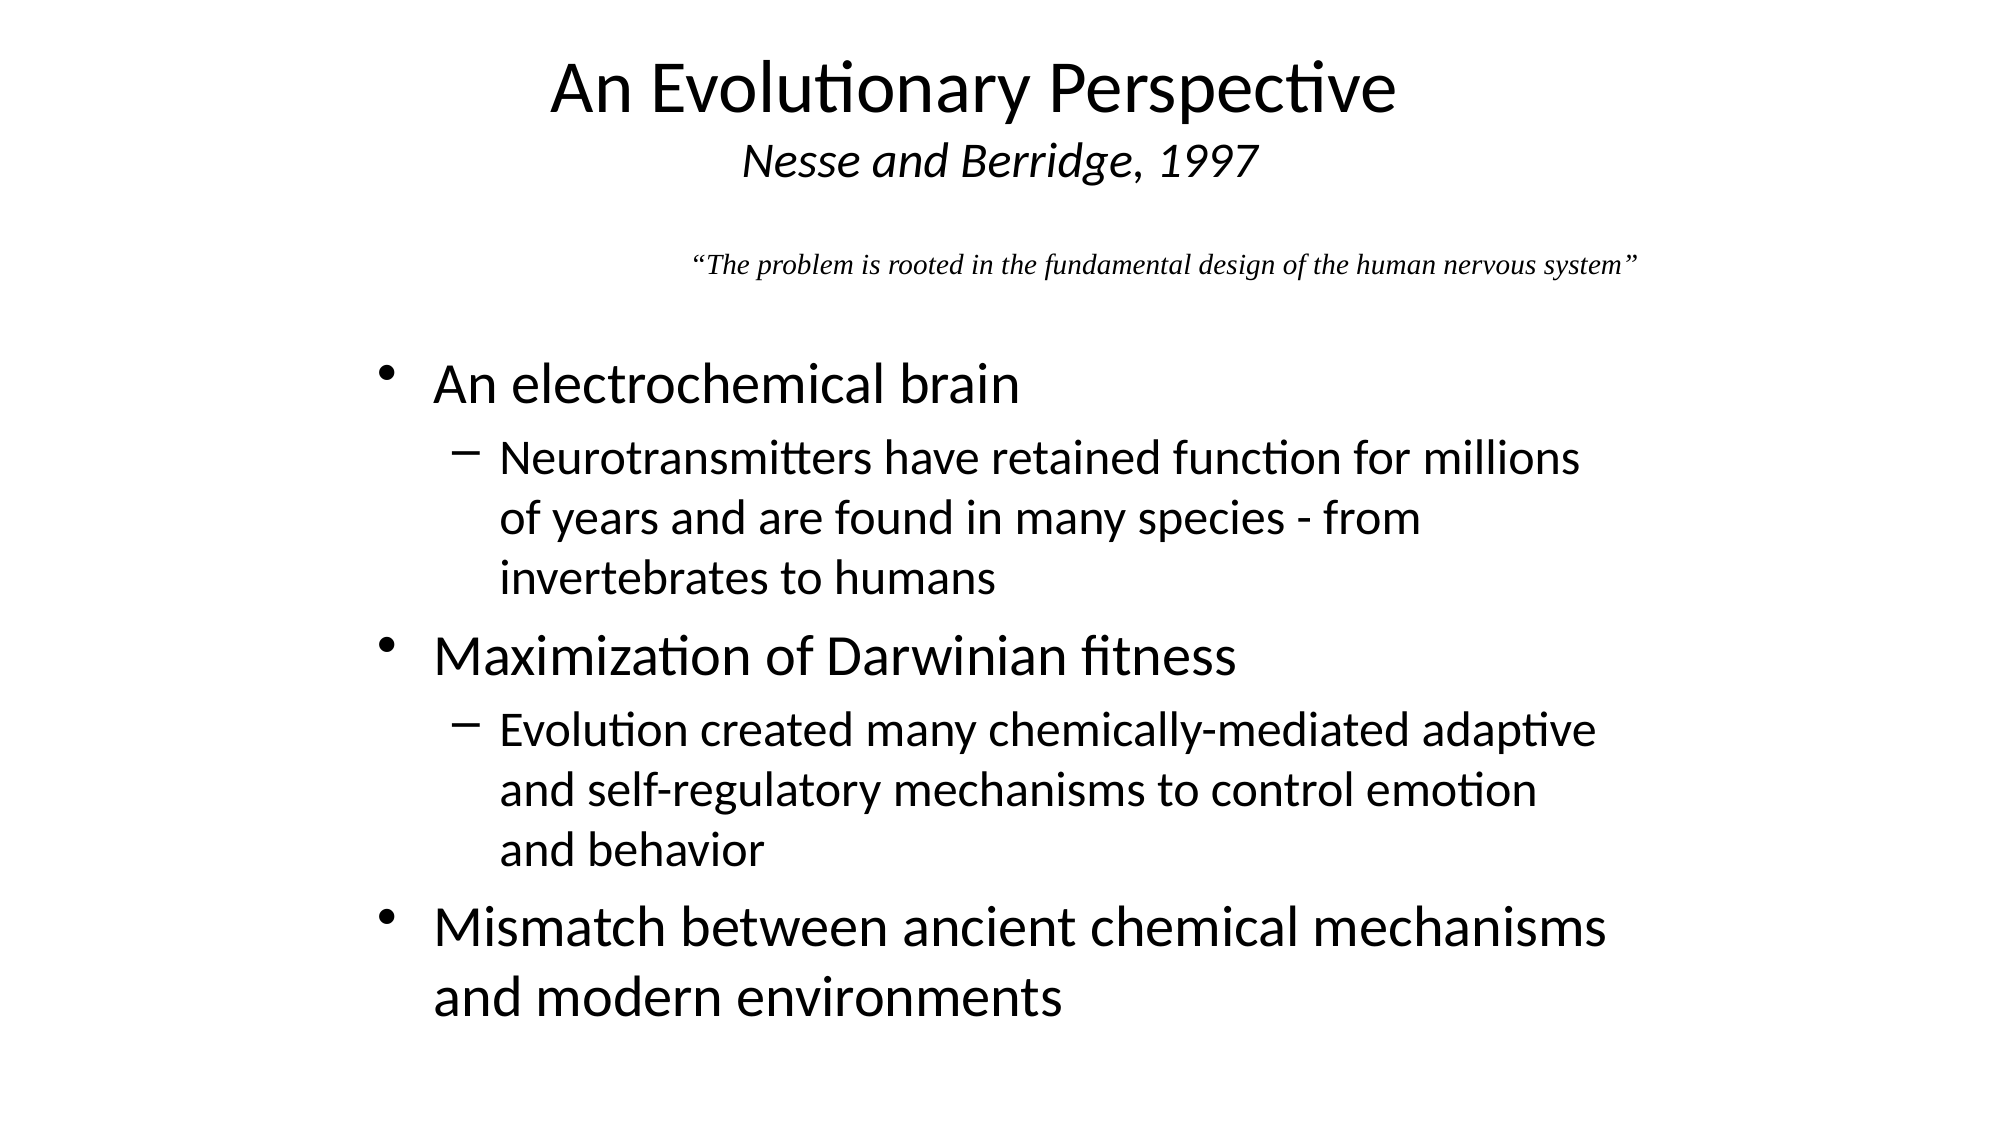

# An Evolutionary Perspective Nesse and Berridge, 1997
“The problem is rooted in the fundamental design of the human nervous system”
An electrochemical brain
Neurotransmitters have retained function for millions of years and are found in many species - from invertebrates to humans
Maximization of Darwinian fitness
Evolution created many chemically-mediated adaptive and self-regulatory mechanisms to control emotion and behavior
Mismatch between ancient chemical mechanisms and modern environments